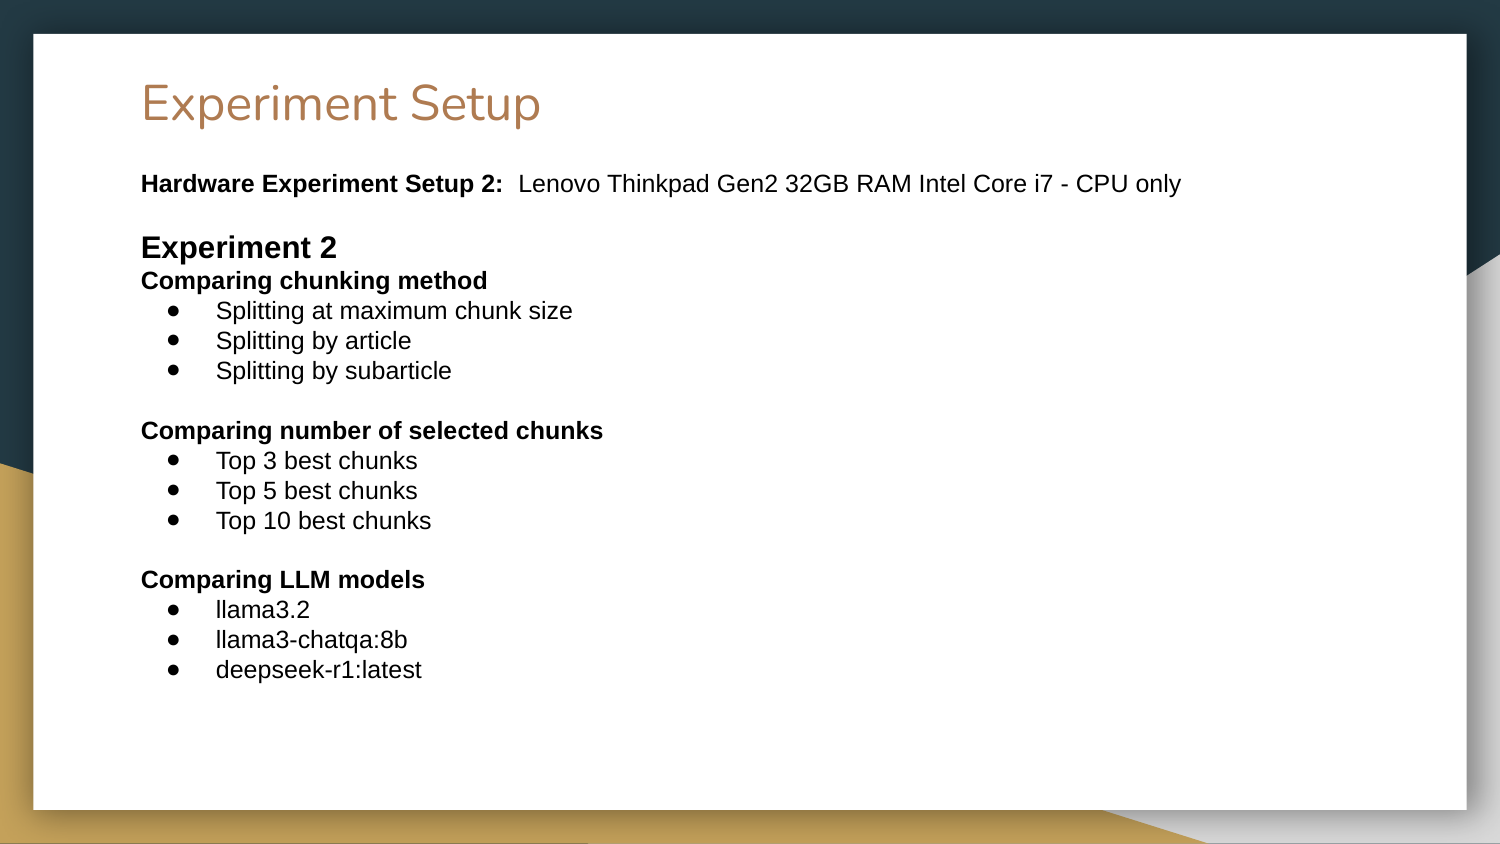

# Experiment Setup
Hardware Experiment Setup 2:  Lenovo Thinkpad Gen2 32GB RAM Intel Core i7 - CPU only

Experiment 2
Comparing chunking method
Splitting at maximum chunk size
Splitting by article
Splitting by subarticle

Comparing number of selected chunks
Top 3 best chunks
Top 5 best chunks
Top 10 best chunks

Comparing LLM models
llama3.2
llama3-chatqa:8b
deepseek-r1:latest